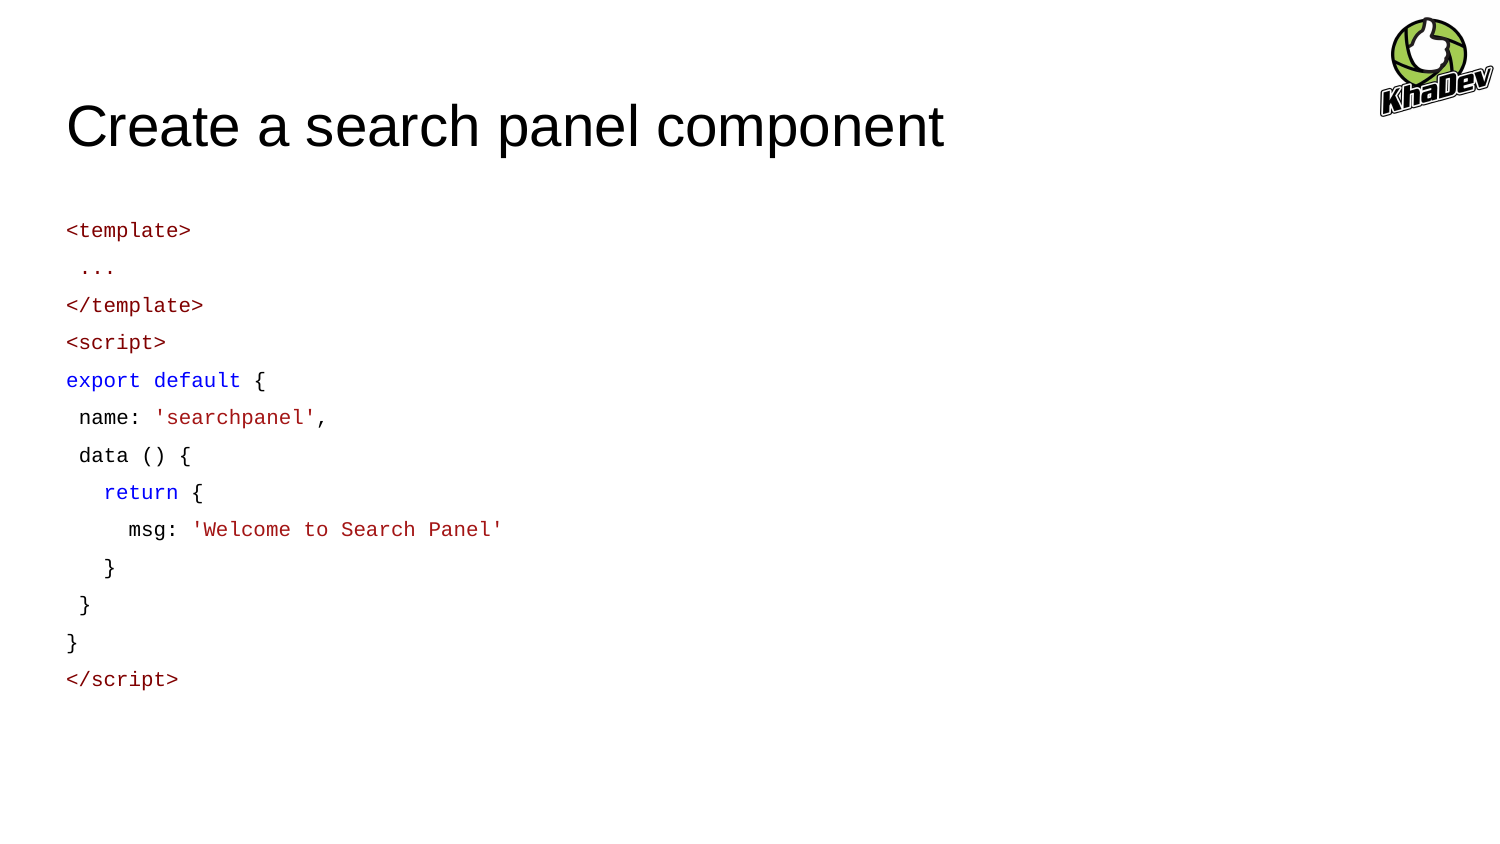

# Create a search panel component
<template>
 ...
</template>
<script>
export default {
 name: 'searchpanel',
 data () {
   return {
     msg: 'Welcome to Search Panel'
   }
 }
}
</script>